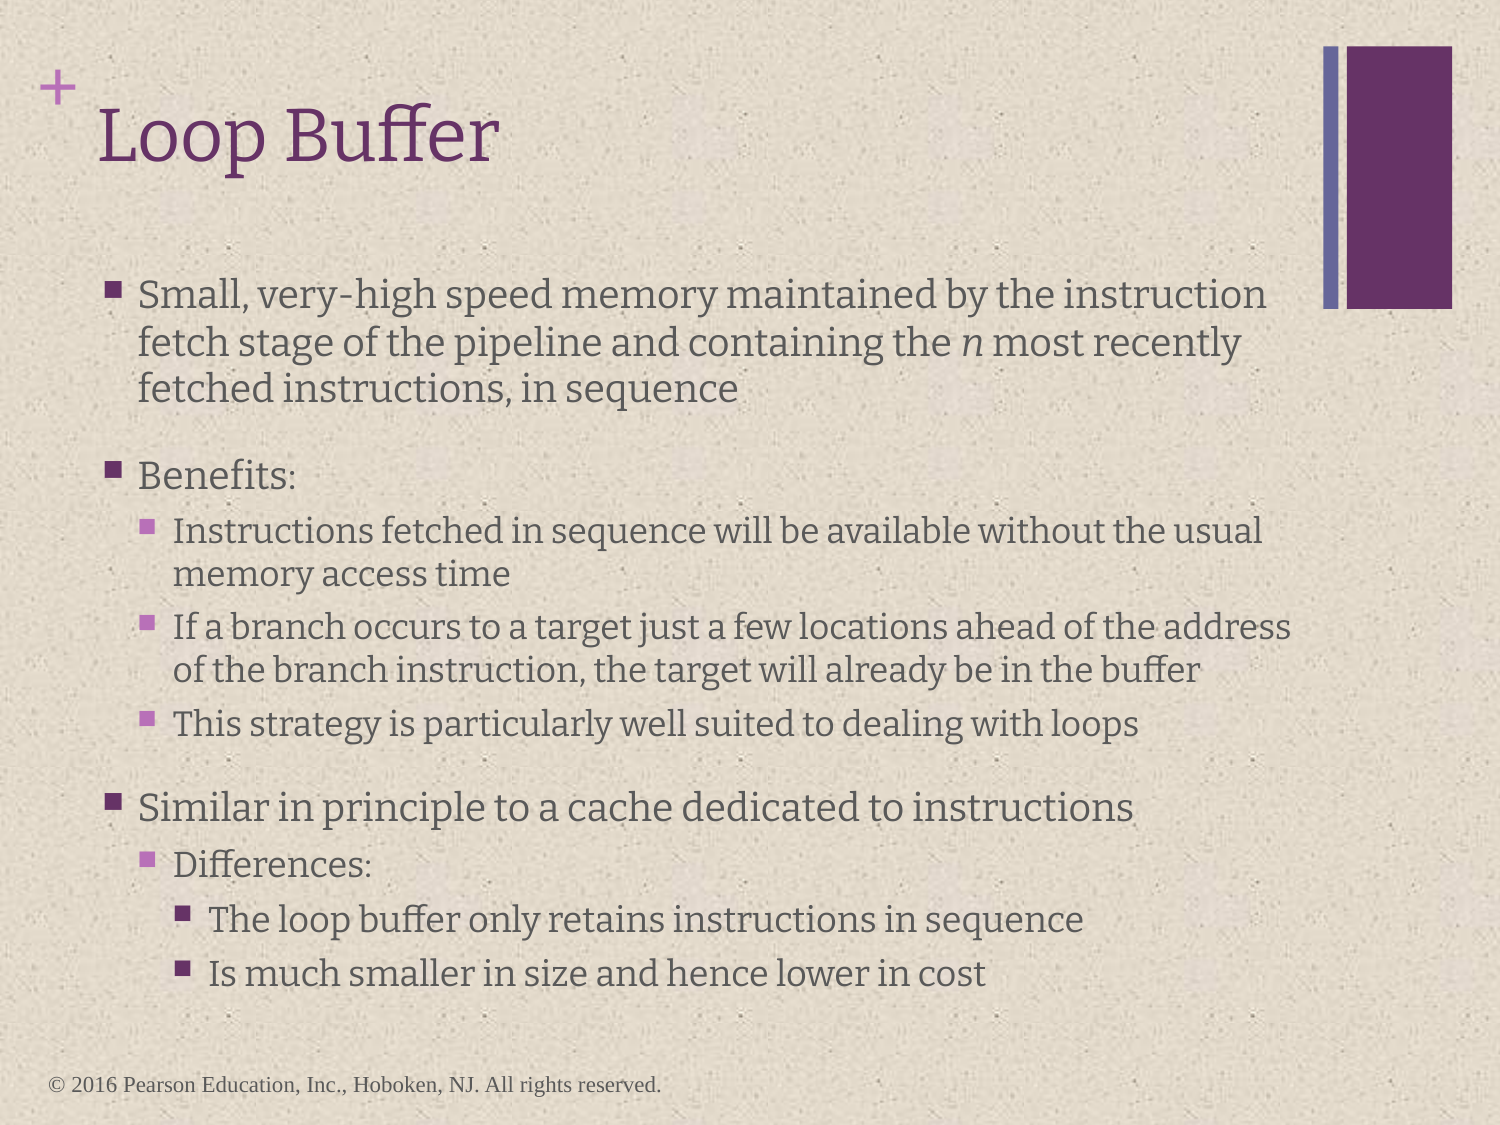

# Loop Buffer
Small, very-high speed memory maintained by the instruction fetch stage of the pipeline and containing the n most recently fetched instructions, in sequence
Benefits:
Instructions fetched in sequence will be available without the usual memory access time
If a branch occurs to a target just a few locations ahead of the address of the branch instruction, the target will already be in the buffer
This strategy is particularly well suited to dealing with loops
Similar in principle to a cache dedicated to instructions
Differences:
The loop buffer only retains instructions in sequence
Is much smaller in size and hence lower in cost

© 2016 Pearson Education, Inc., Hoboken, NJ. All rights reserved.